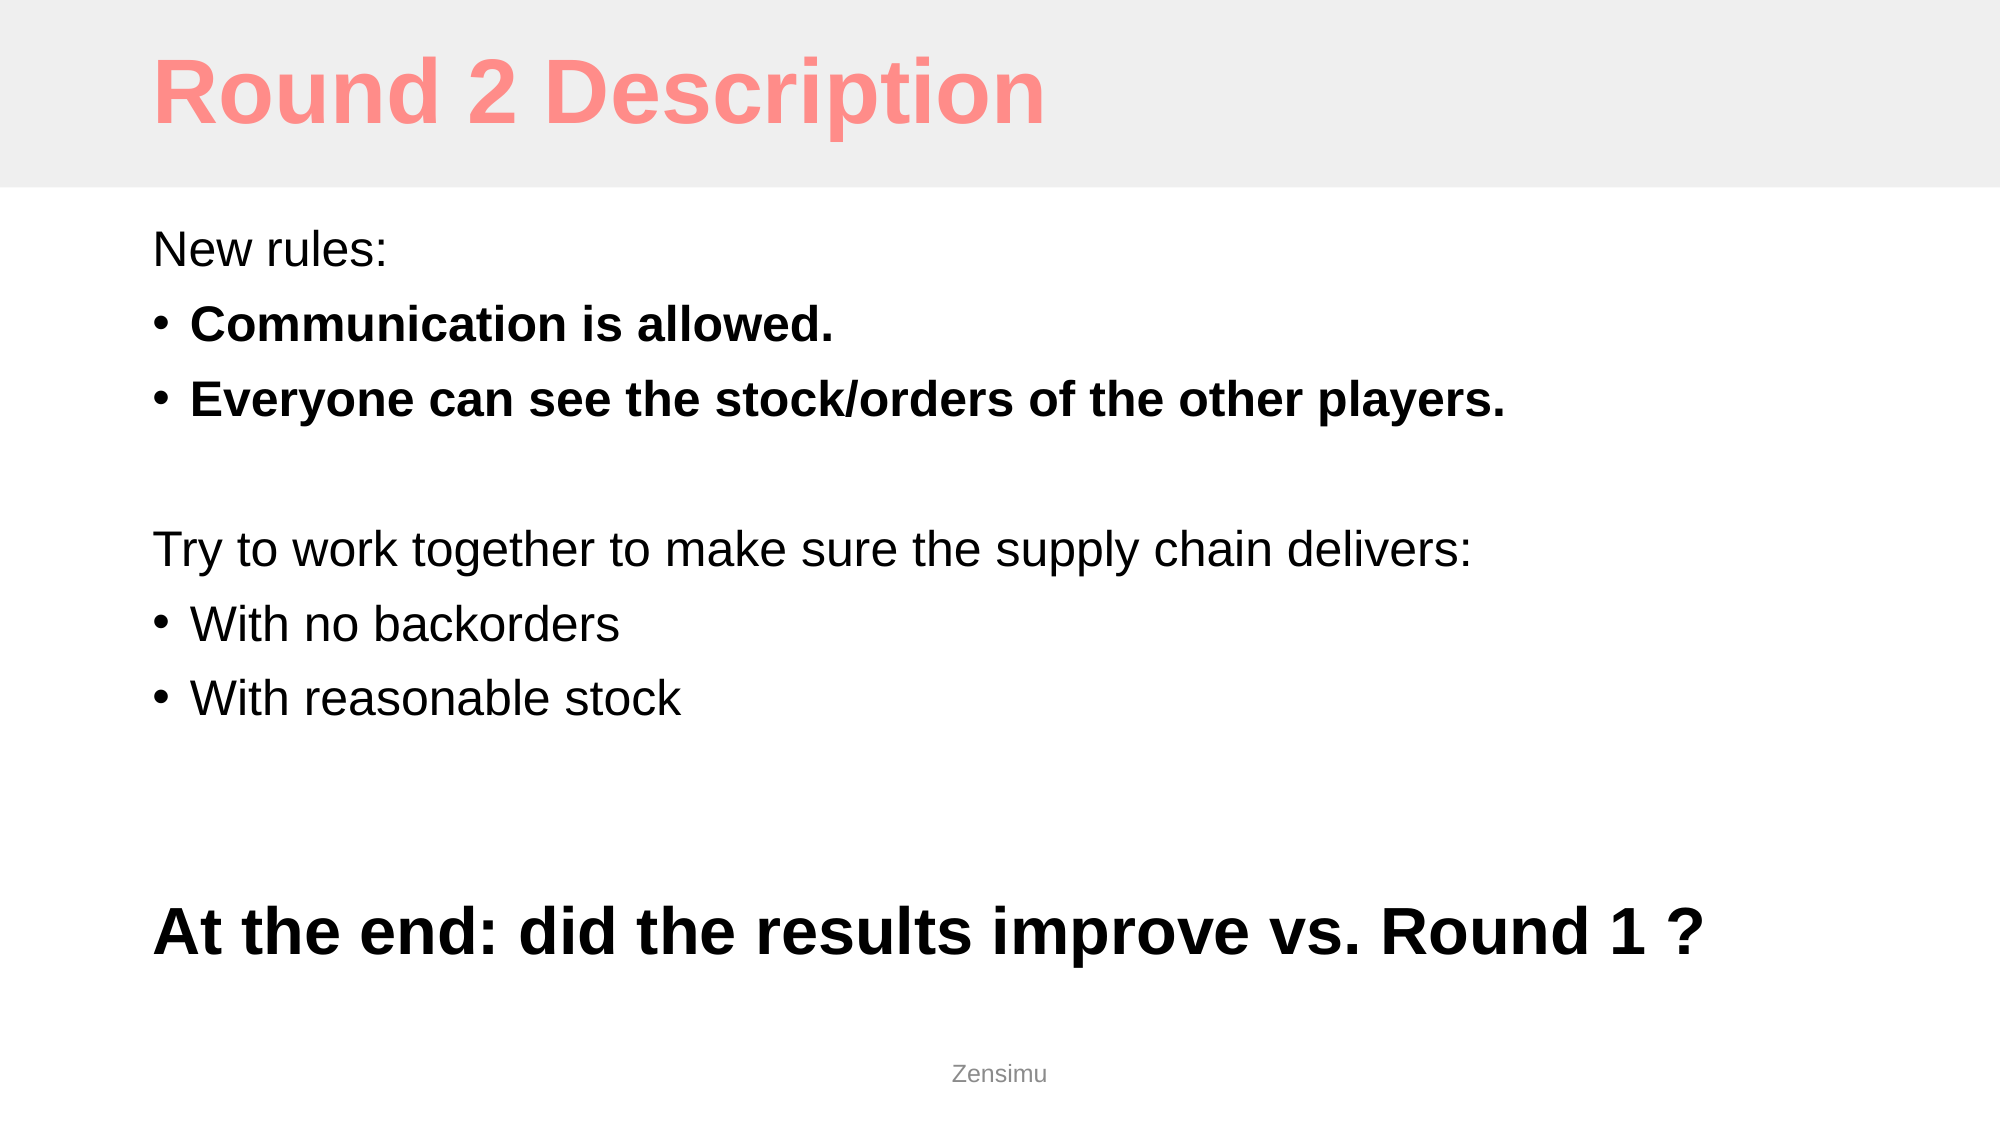

# Round 2 Description
New rules:
Communication is allowed.
Everyone can see the stock/orders of the other players.

Try to work together to make sure the supply chain delivers:
With no backorders
With reasonable stock

At the end: did the results improve vs. Round 1 ?
Zensimu